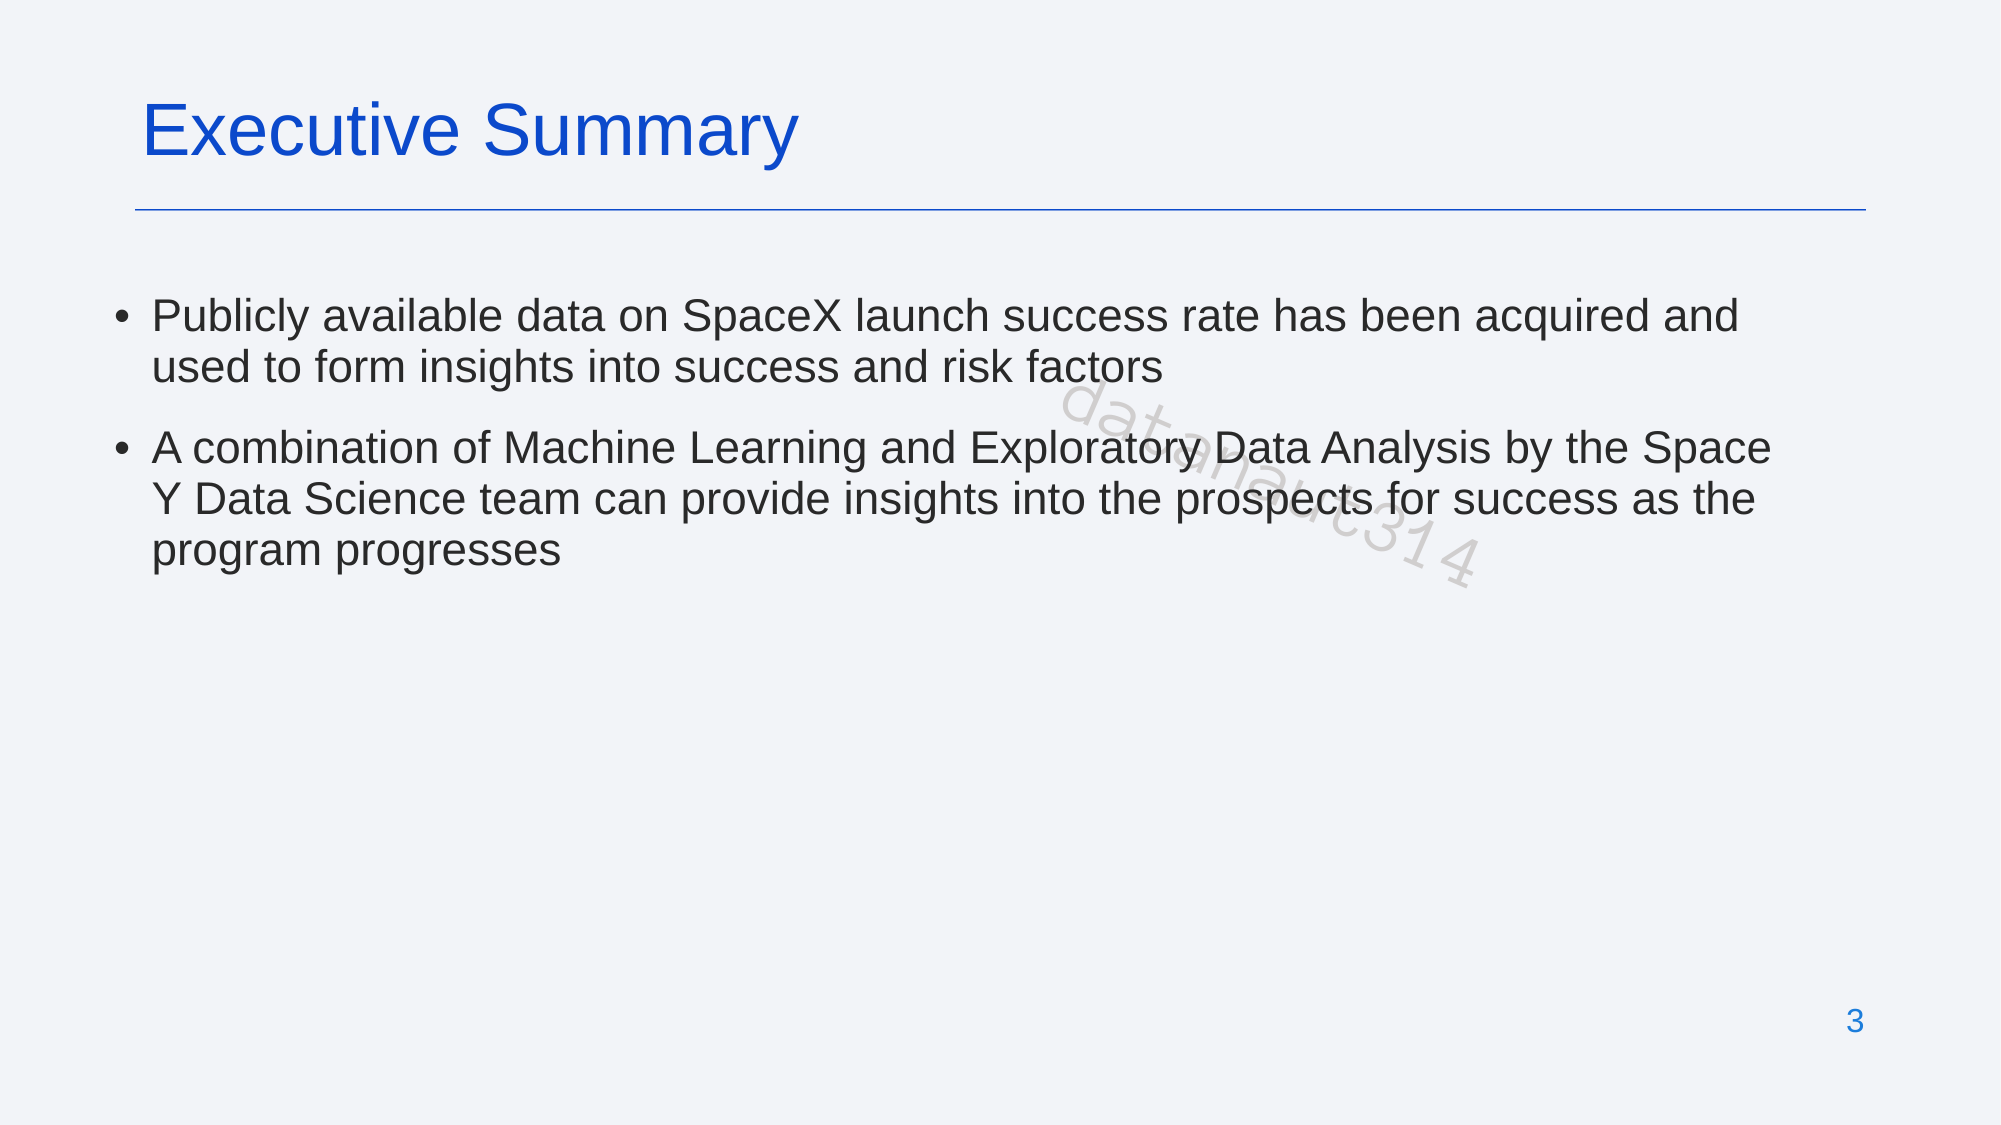

Executive Summary
Publicly available data on SpaceX launch success rate has been acquired and used to form insights into success and risk factors
A combination of Machine Learning and Exploratory Data Analysis by the Space Y Data Science team can provide insights into the prospects for success as the program progresses
3